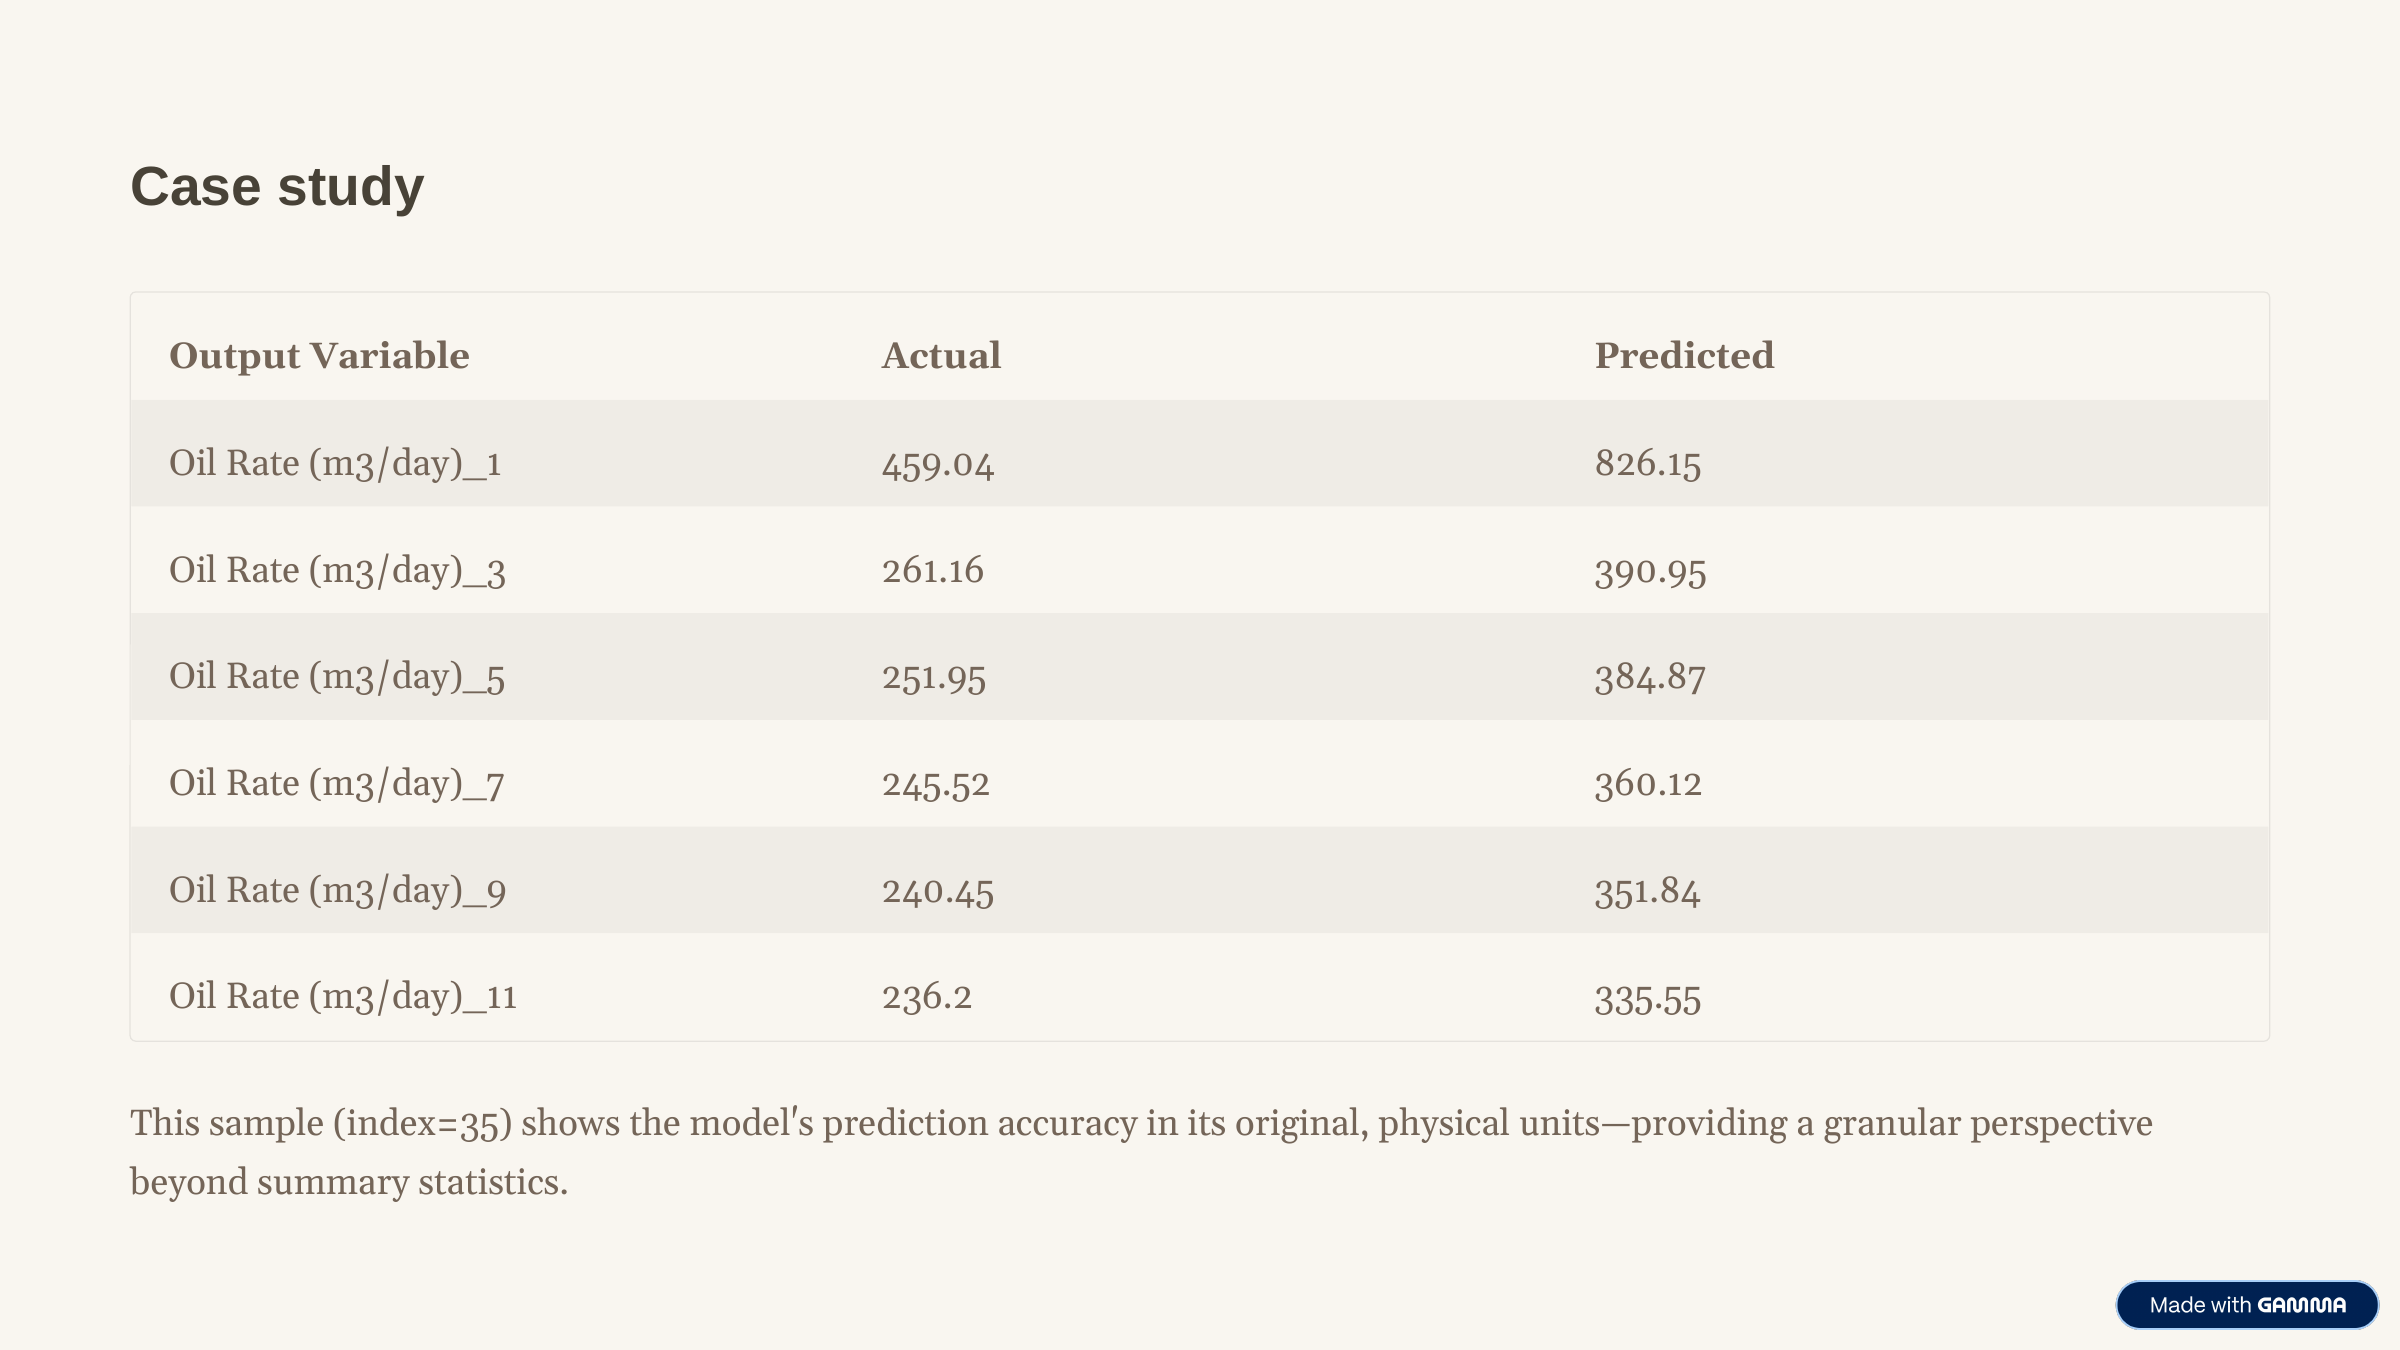

Case study

Output Variable
Actual
Predicted

Oil Rate (m3/day)_1
459.04
826.15

Oil Rate (m3/day)_3
261.16
390.95

Oil Rate (m3/day)_5
251.95
384.87

Oil Rate (m3/day)_7
245.52
360.12

Oil Rate (m3/day)_9
240.45
351.84

Oil Rate (m3/day)_11
236.2
335.55
This sample (index=35) shows the model's prediction accuracy in its original, physical units—providing a granular perspective beyond summary statistics.